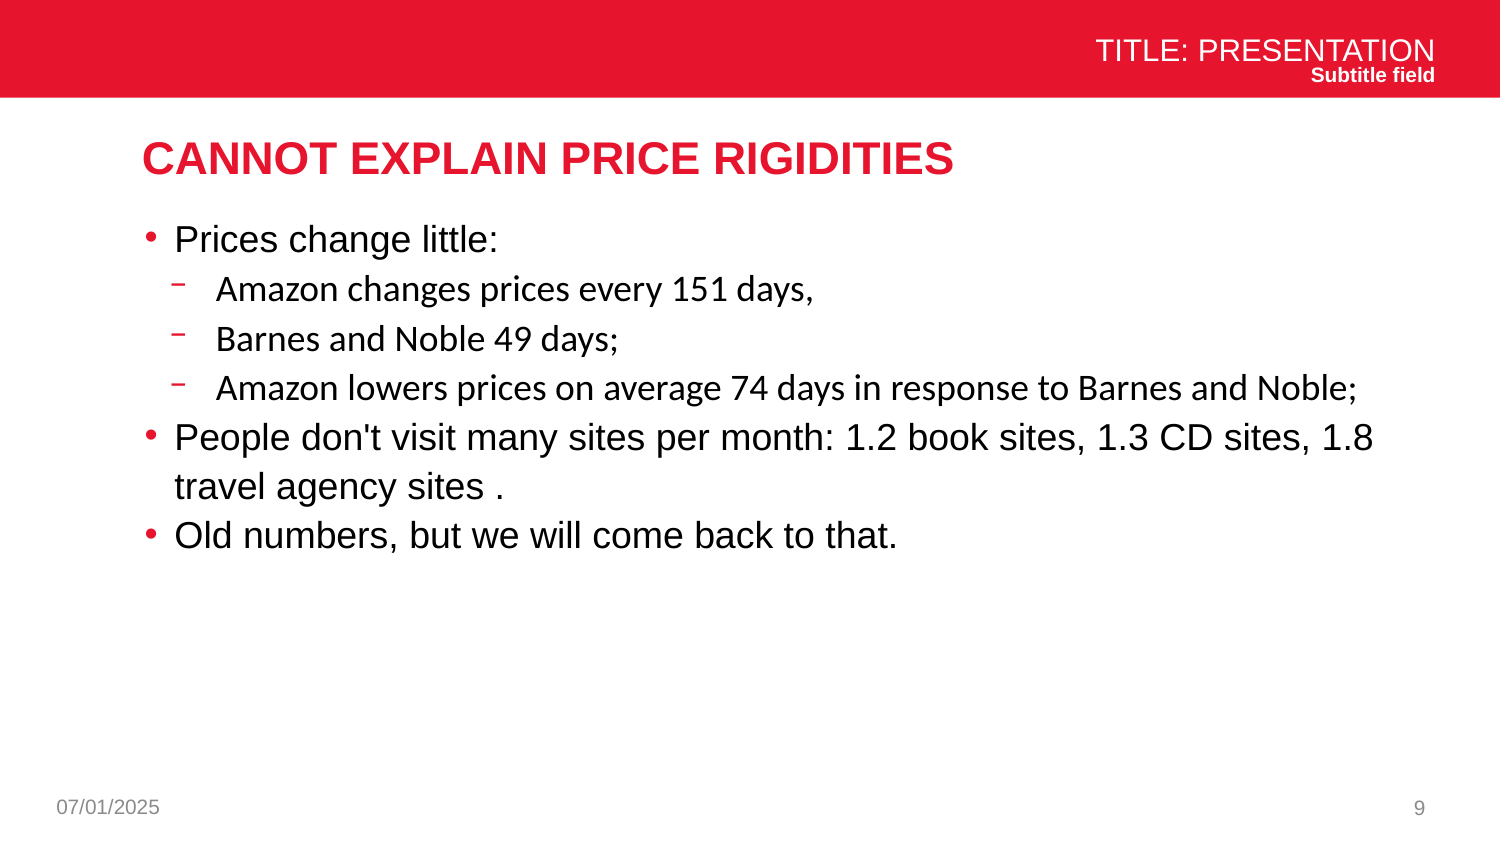

Title: Presentation
Subtitle field
# Cannot explain price rigidities
Prices change little:
Amazon changes prices every 151 days,
Barnes and Noble 49 days;
Amazon lowers prices on average 74 days in response to Barnes and Noble;
People don't visit many sites per month: 1.2 book sites, 1.3 CD sites, 1.8 travel agency sites .
Old numbers, but we will come back to that.
07/01/2025
9